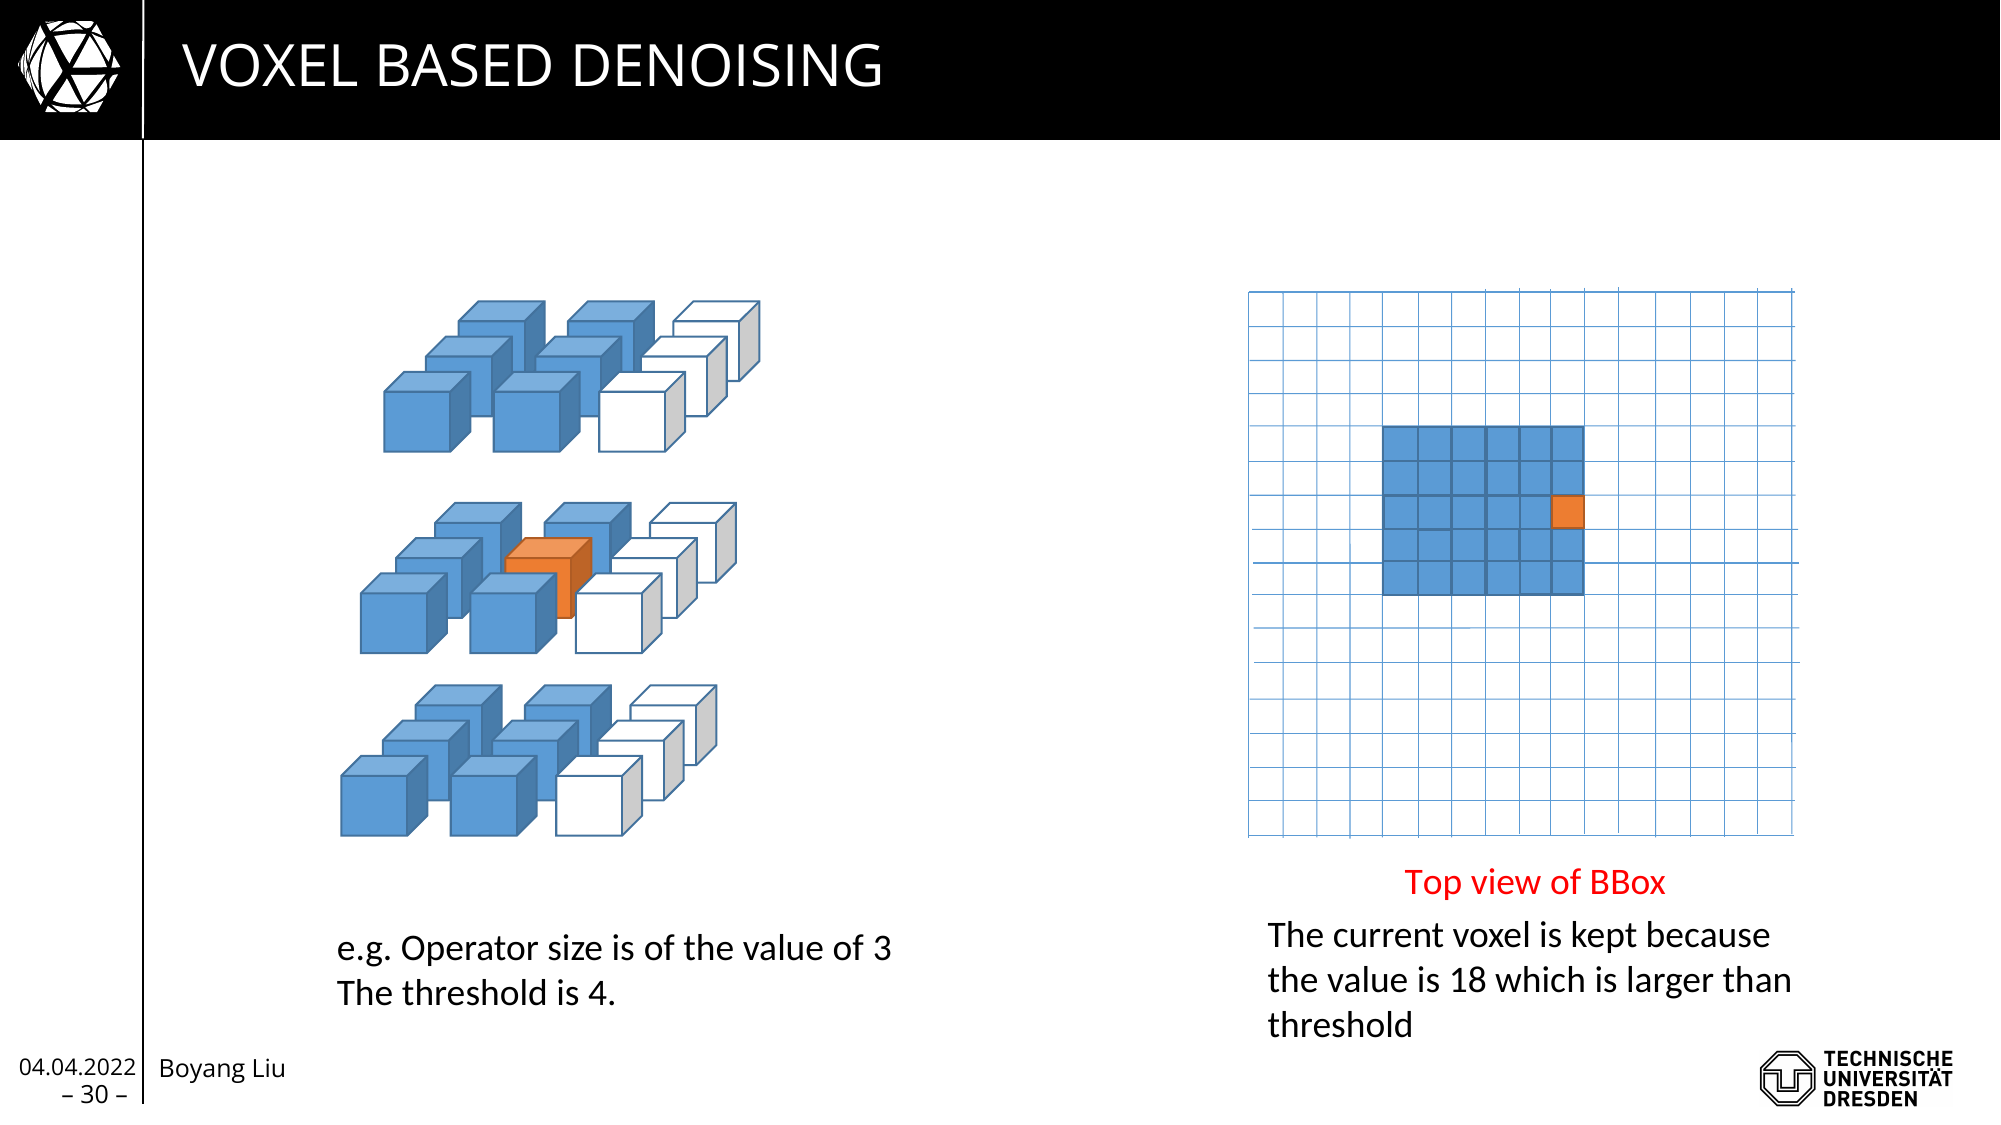

# Voxel based denoising

Top view of BBox
The current voxel is kept because the value is 18 which is larger than threshold
e.g. Operator size is of the value of 3
The threshold is 4.
04.04.2022
– 30 –